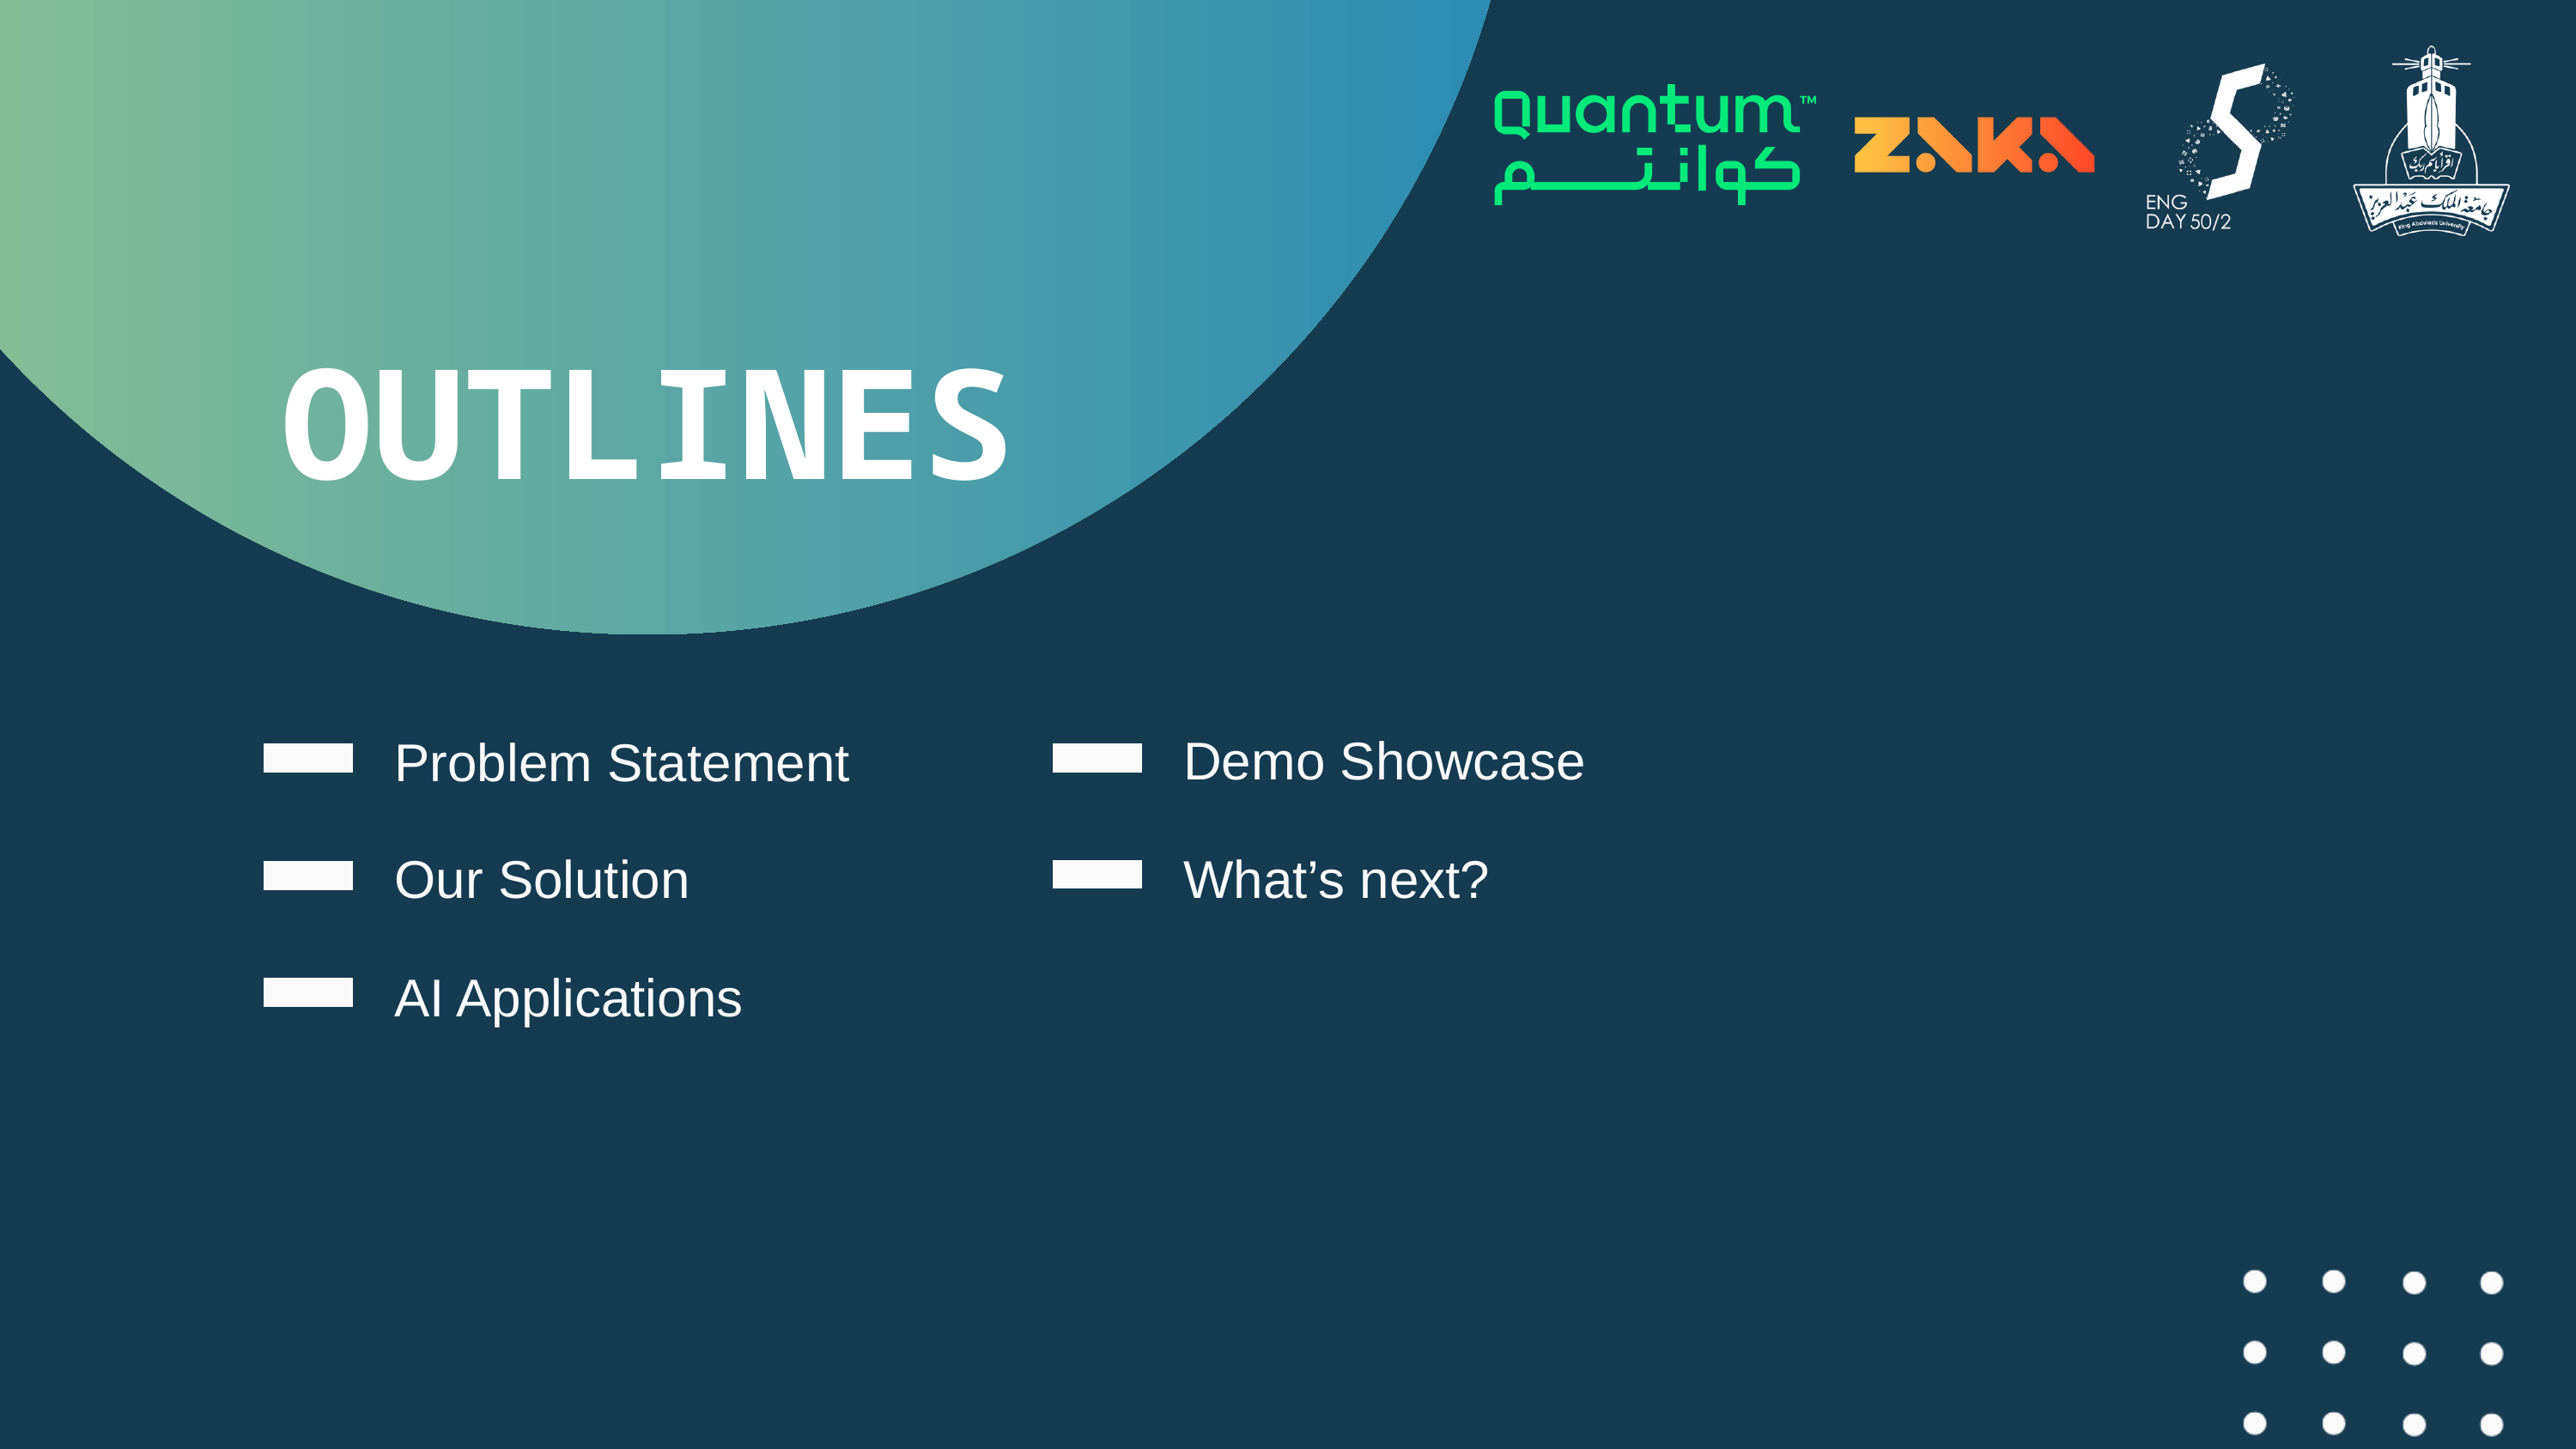

OUTLINES

Demo Showcase
Problem Statement

Our Solution
What’s next?

AI Applications